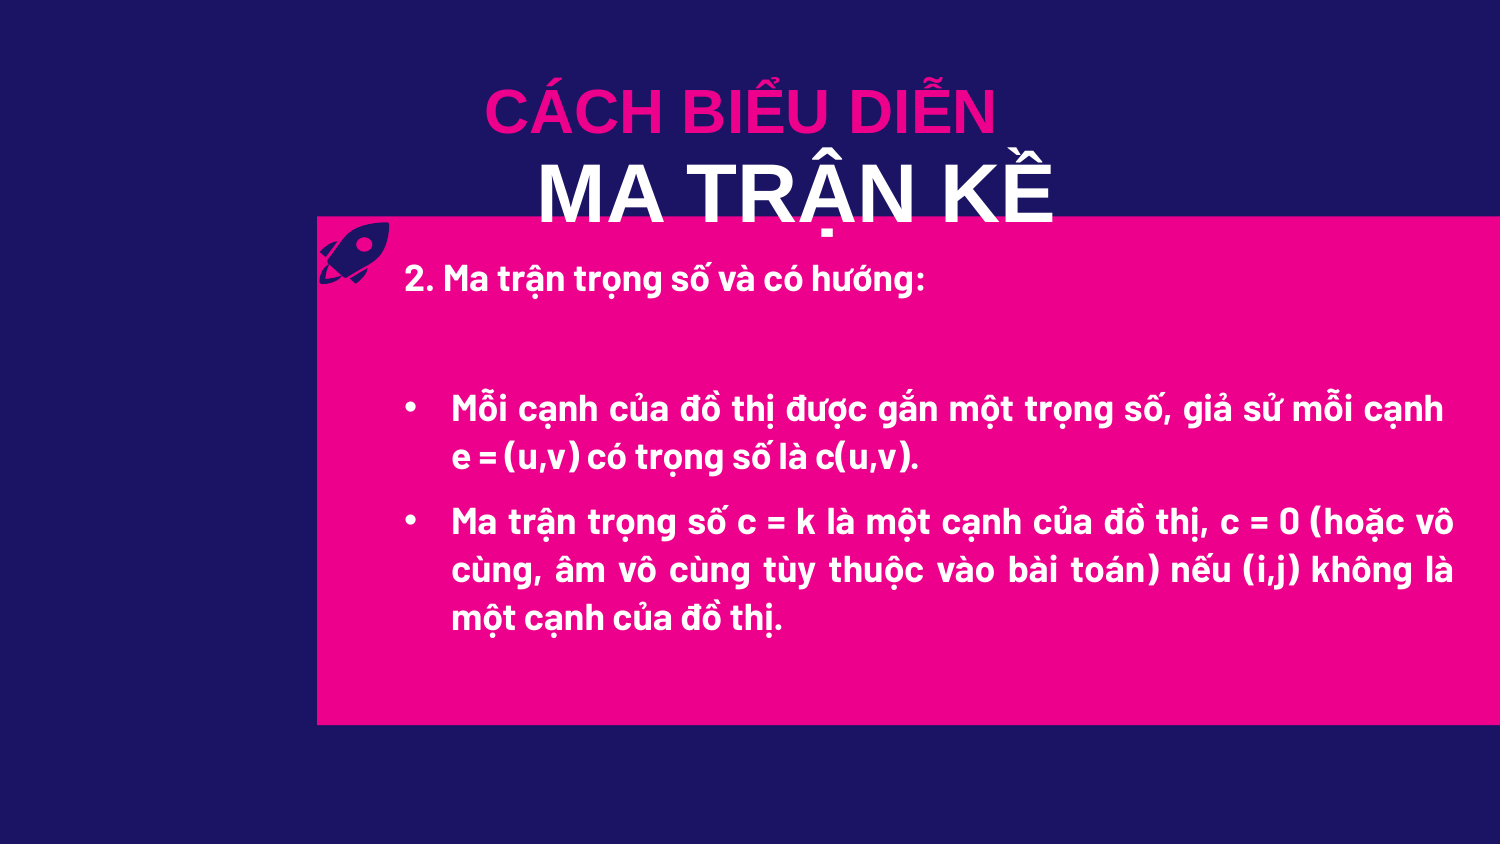

CÁCH BIỂU DIỄN
# MA TRẬN KỀ

2. Ma trận trọng số và có hướng:

Mỗi cạnh của đồ thị được gắn một trọng số, giả sử mỗi cạnh
e = (u,v) có trọng số là c(u,v).
Ma trận trọng số c = k là một cạnh của đồ thị, c = 0 (hoặc vô cùng, âm vô cùng tùy thuộc vào bài toán) nếu (i,j) không là một cạnh của đồ thị.

MA TRẬN KỀ

DANH SÁCH KỀ